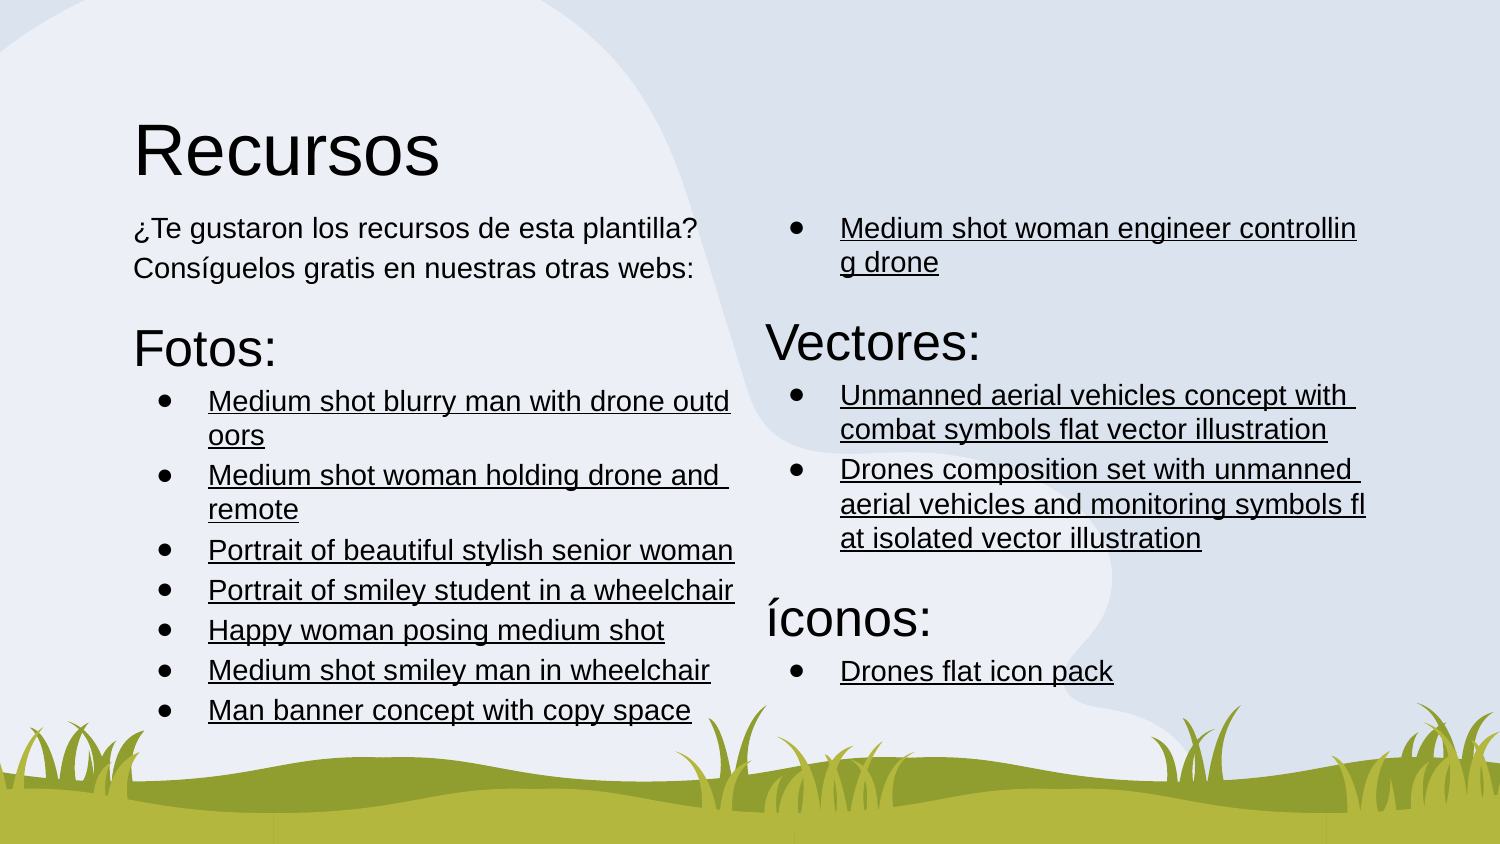

# Recursos
¿Te gustaron los recursos de esta plantilla? Consíguelos gratis en nuestras otras webs:
Fotos:
Medium shot blurry man with drone outdoors
Medium shot woman holding drone and remote
Portrait of beautiful stylish senior woman
Portrait of smiley student in a wheelchair
Happy woman posing medium shot
Medium shot smiley man in wheelchair
Man banner concept with copy space
Medium shot woman engineer controlling drone
Vectores:
Unmanned aerial vehicles concept with combat symbols flat vector illustration
Drones composition set with unmanned aerial vehicles and monitoring symbols flat isolated vector illustration
íconos:
Drones flat icon pack